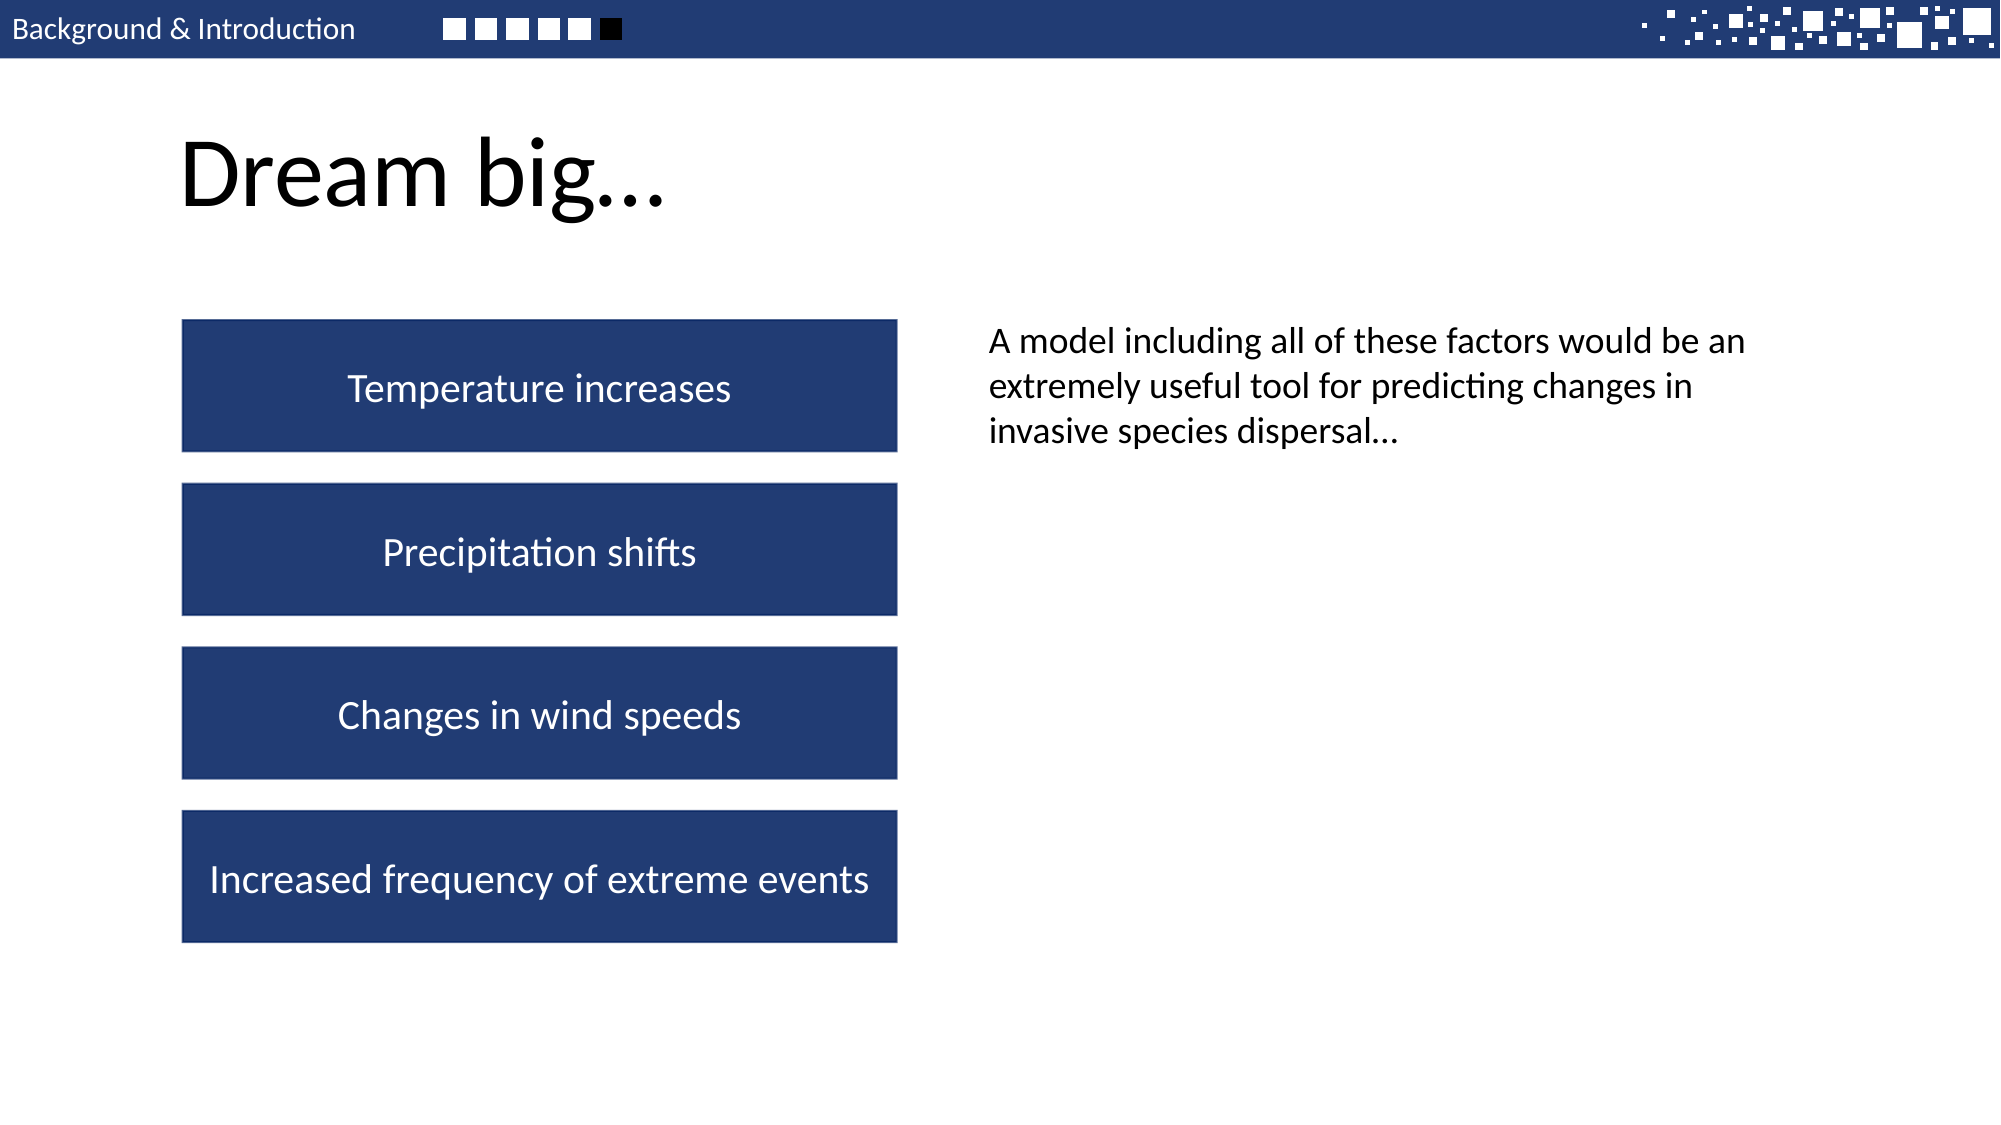

Background & Introduction

Dream big…
A model including all of these factors would be an extremely useful tool for predicting changes in invasive species dispersal…
Temperature increases
Precipitation shifts
Changes in wind speeds
Increased frequency of extreme events